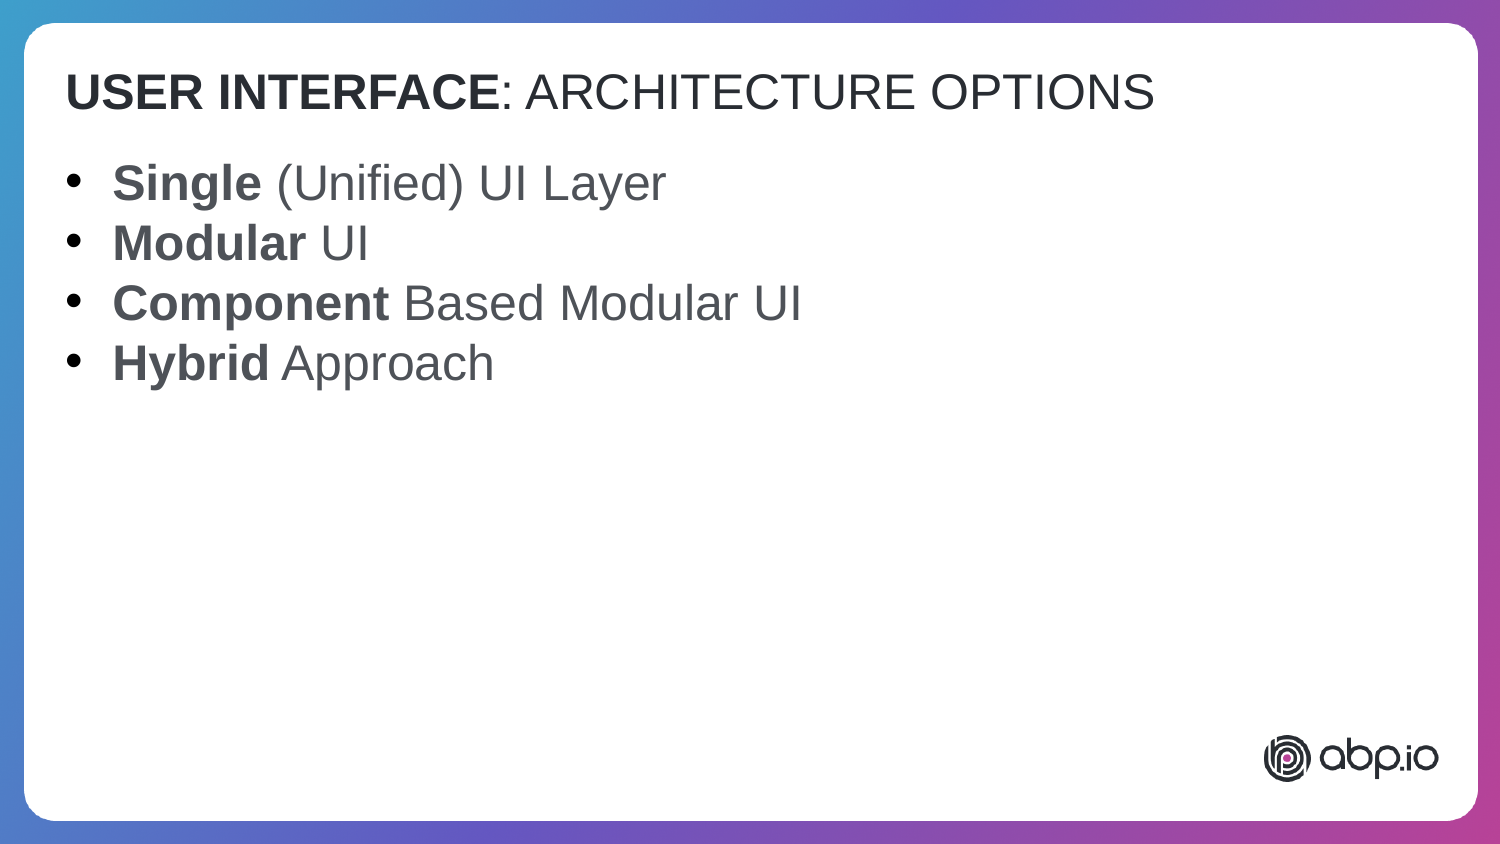

USER INTERFACE: ARCHITECTURE OPTIONS
Single (Unified) UI Layer
Modular UI
Component Based Modular UI
Hybrid Approach